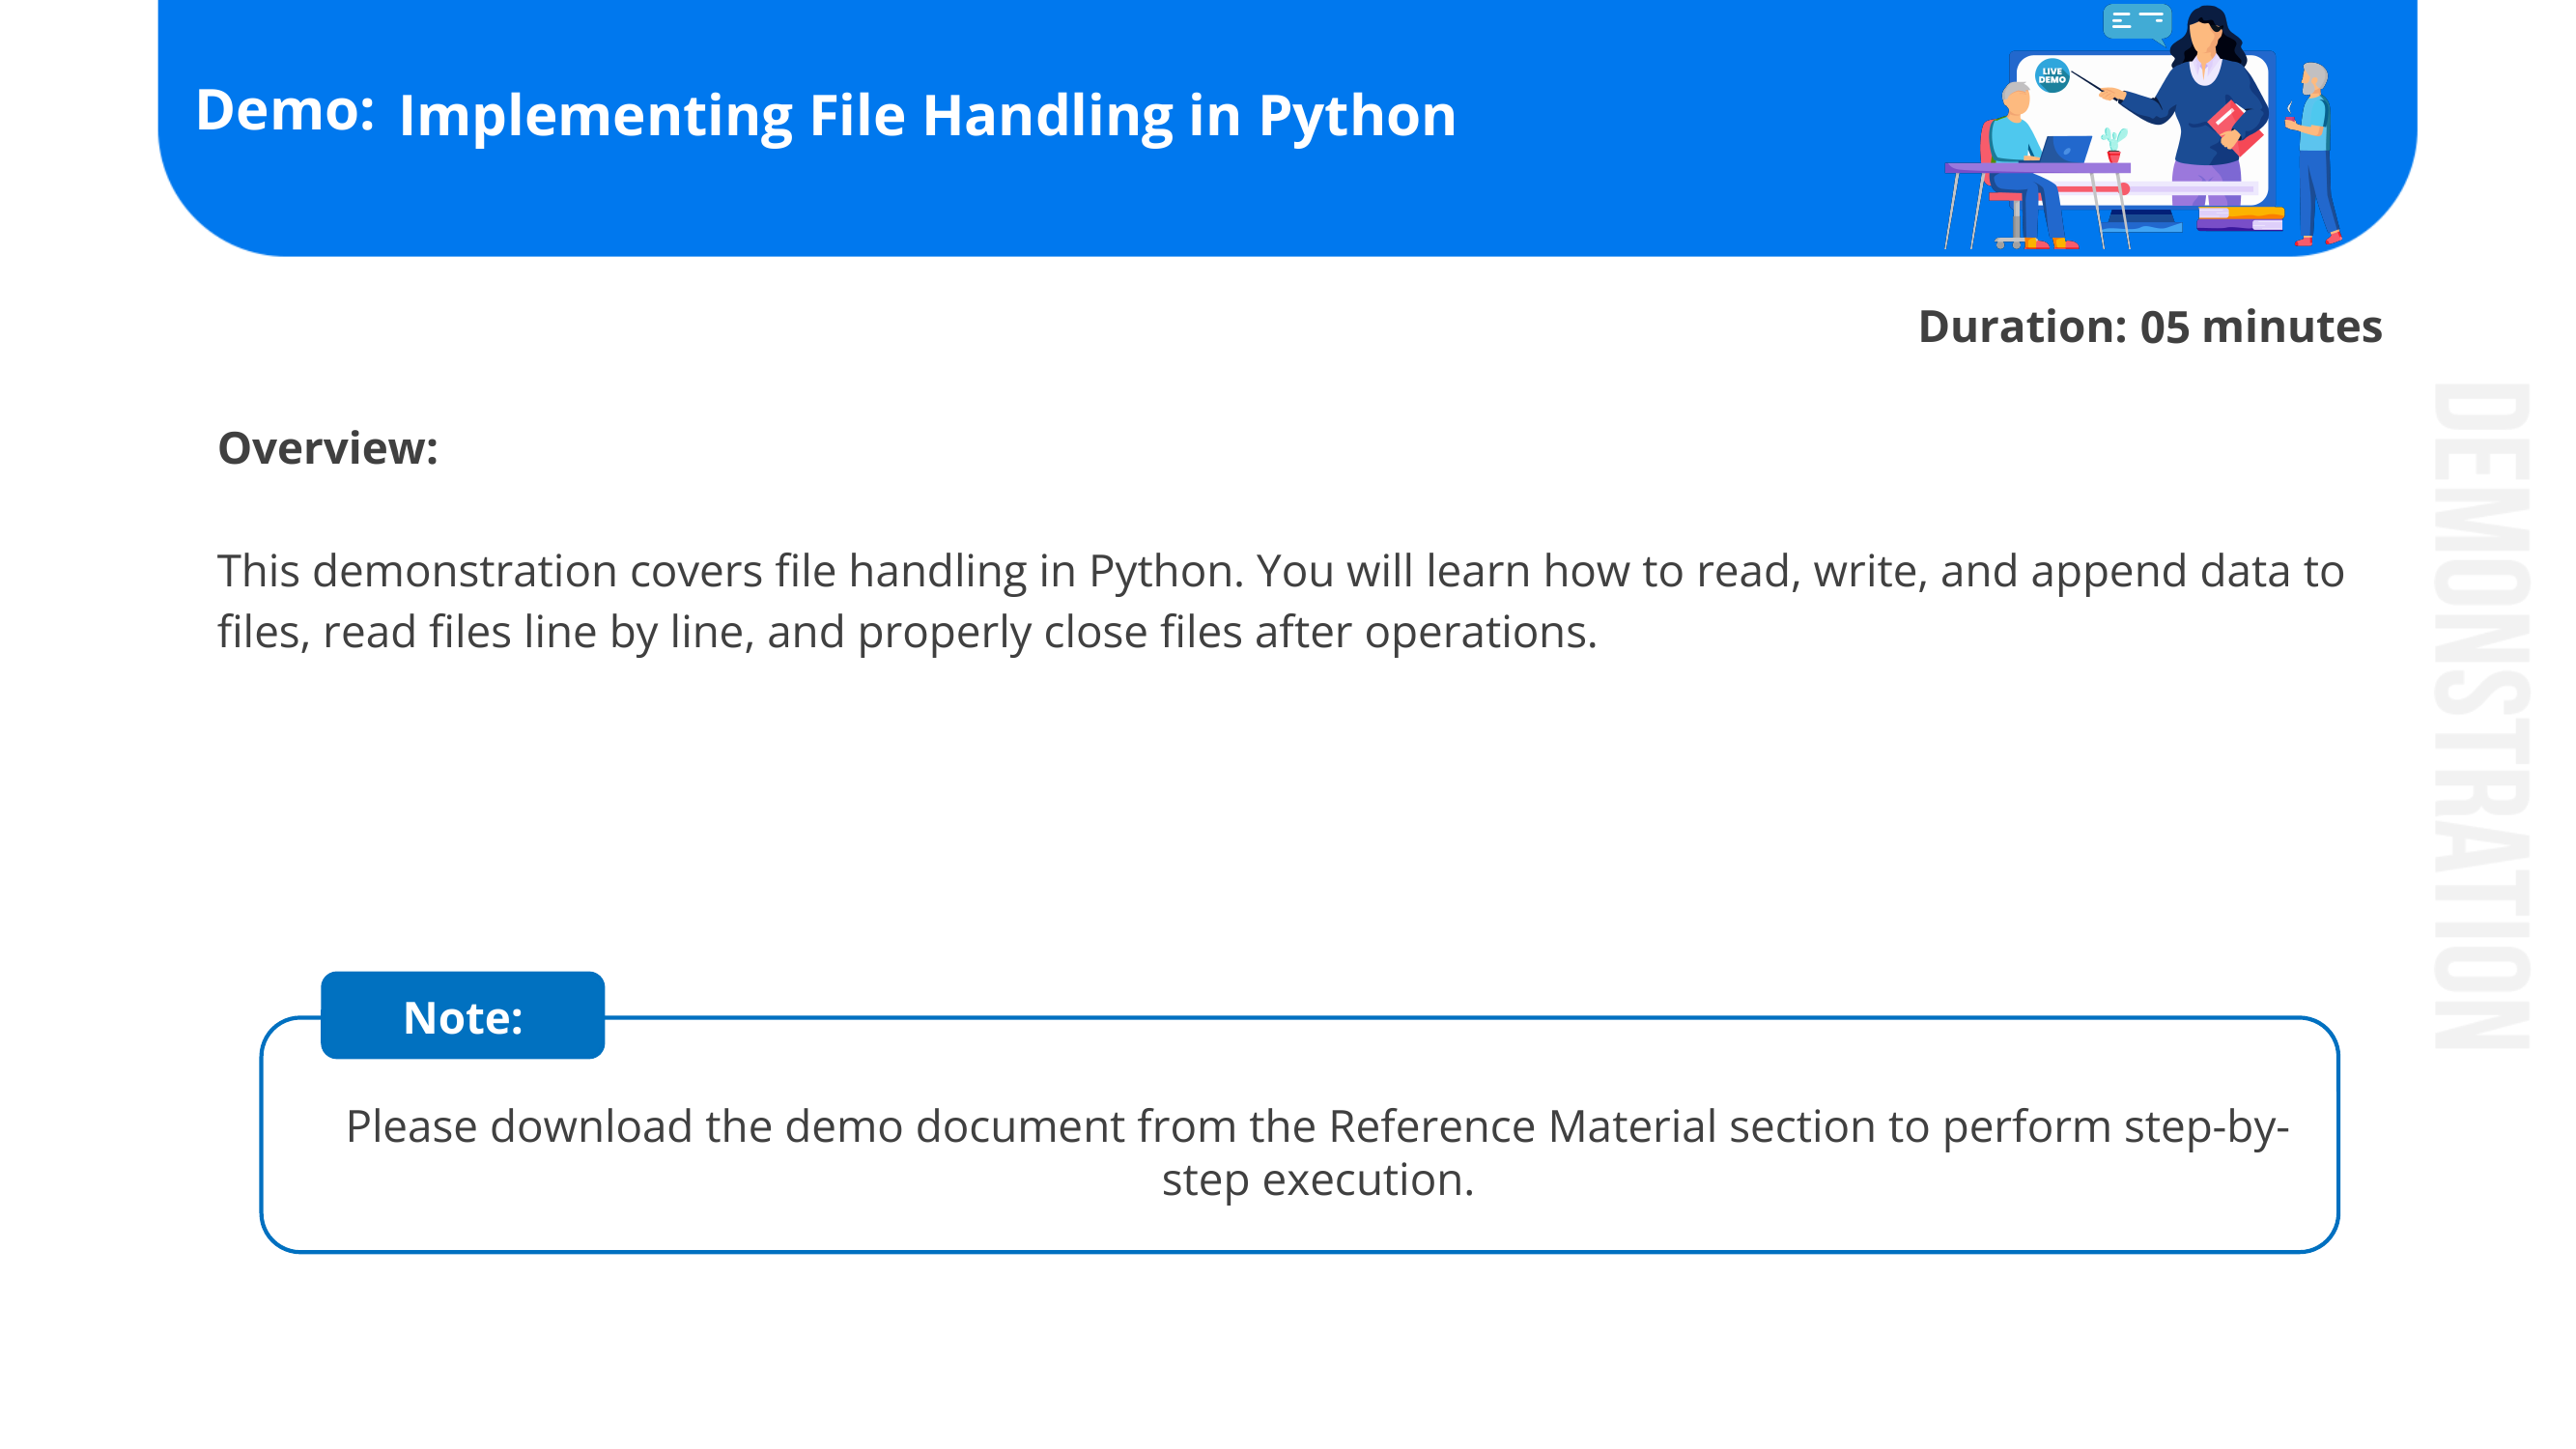

# Implementing File Handling in Python
05
Overview:

This demonstration covers file handling in Python. You will learn how to read, write, and append data to files, read files line by line, and properly close files after operations.

Note:

Please download the demo document from the Reference Material section to perform step-by-step execution.